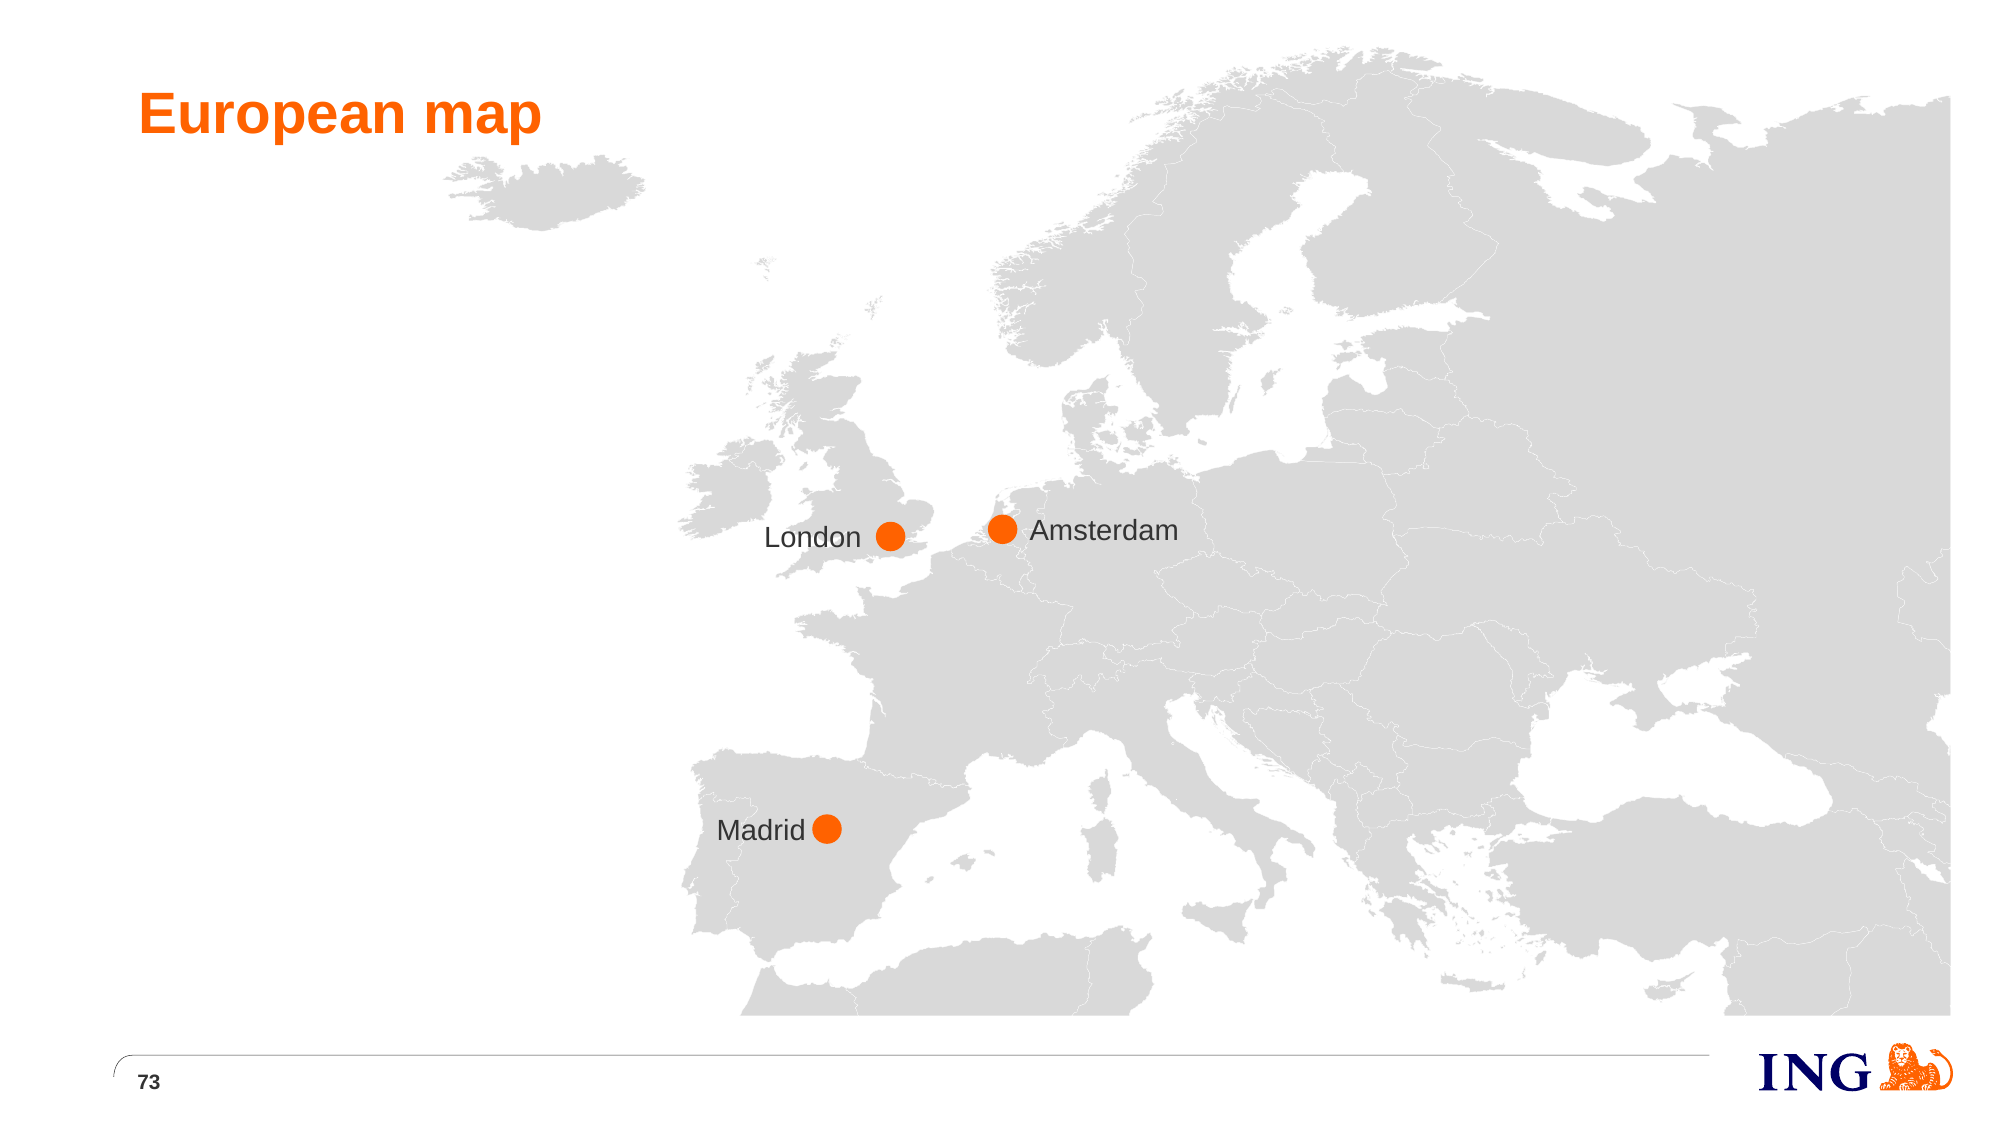

# European map

Amsterdam

London

Madrid

73